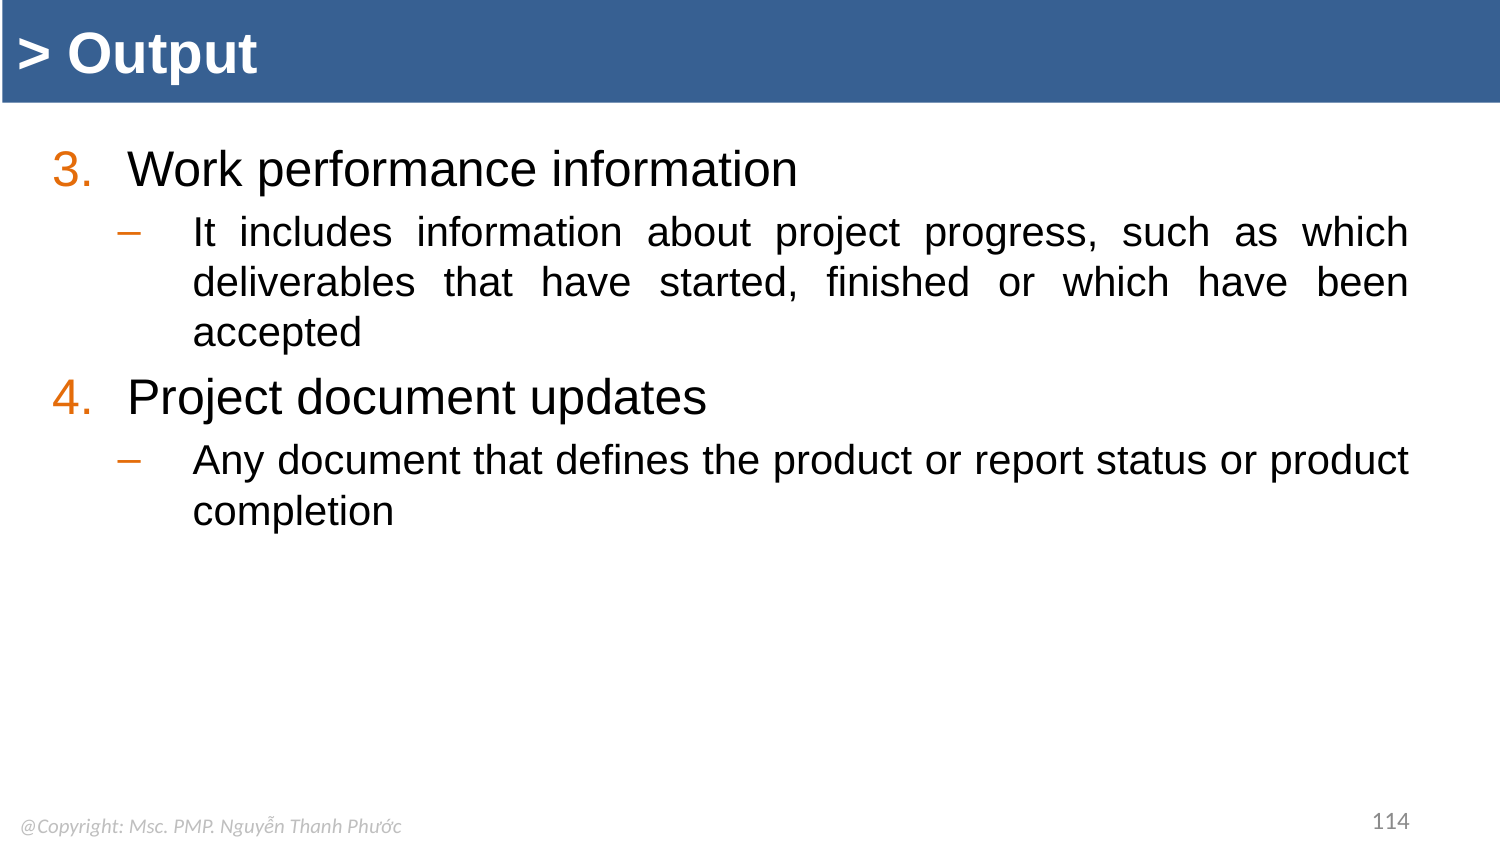

# > Output
Work performance information
It includes information about project progress, such as which deliverables that have started, finished or which have been accepted
Project document updates
Any document that defines the product or report status or product completion

114